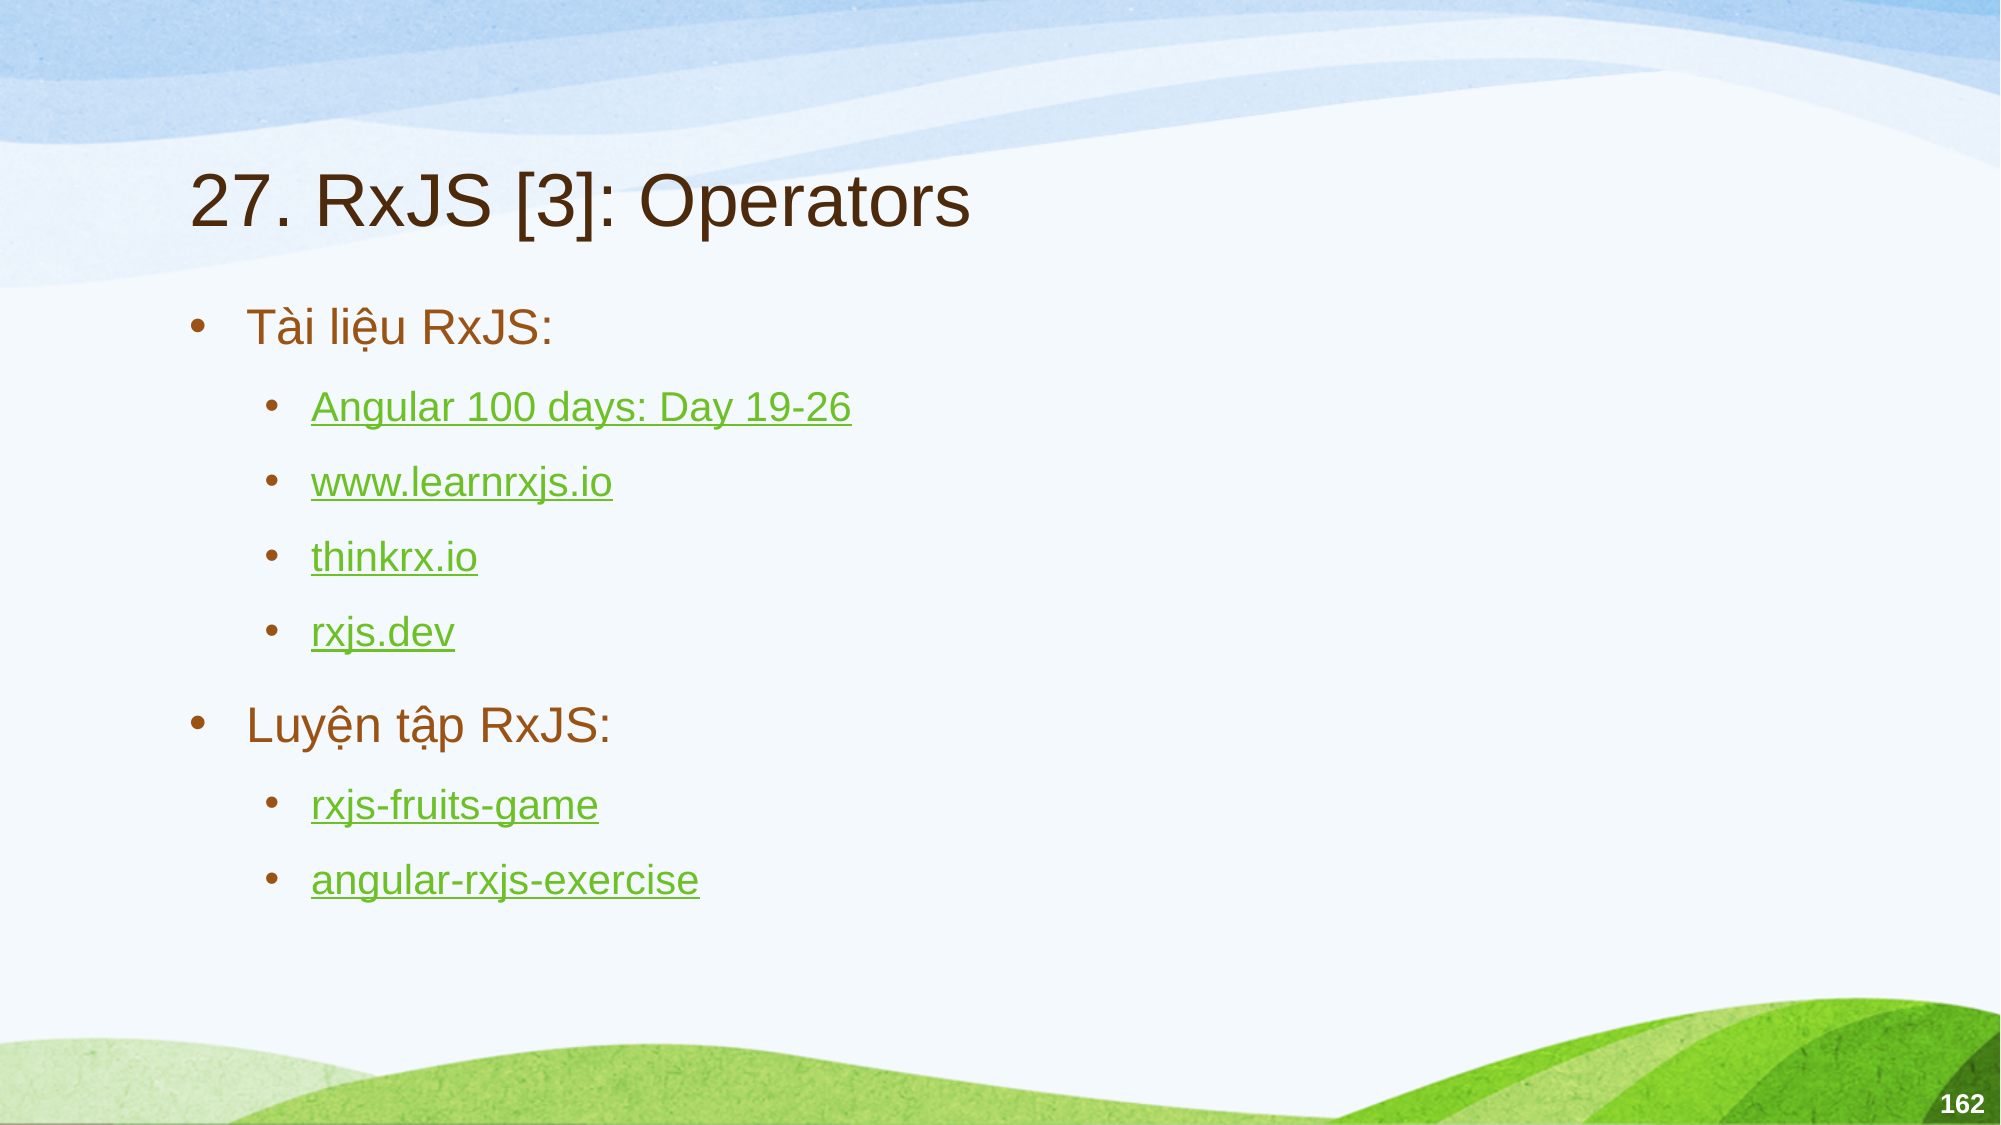

# 27. RxJS [3]: Operators
Tài liệu RxJS:
Angular 100 days: Day 19-26
www.learnrxjs.io
thinkrx.io
rxjs.dev
Luyện tập RxJS:
rxjs-fruits-game
angular-rxjs-exercise
162